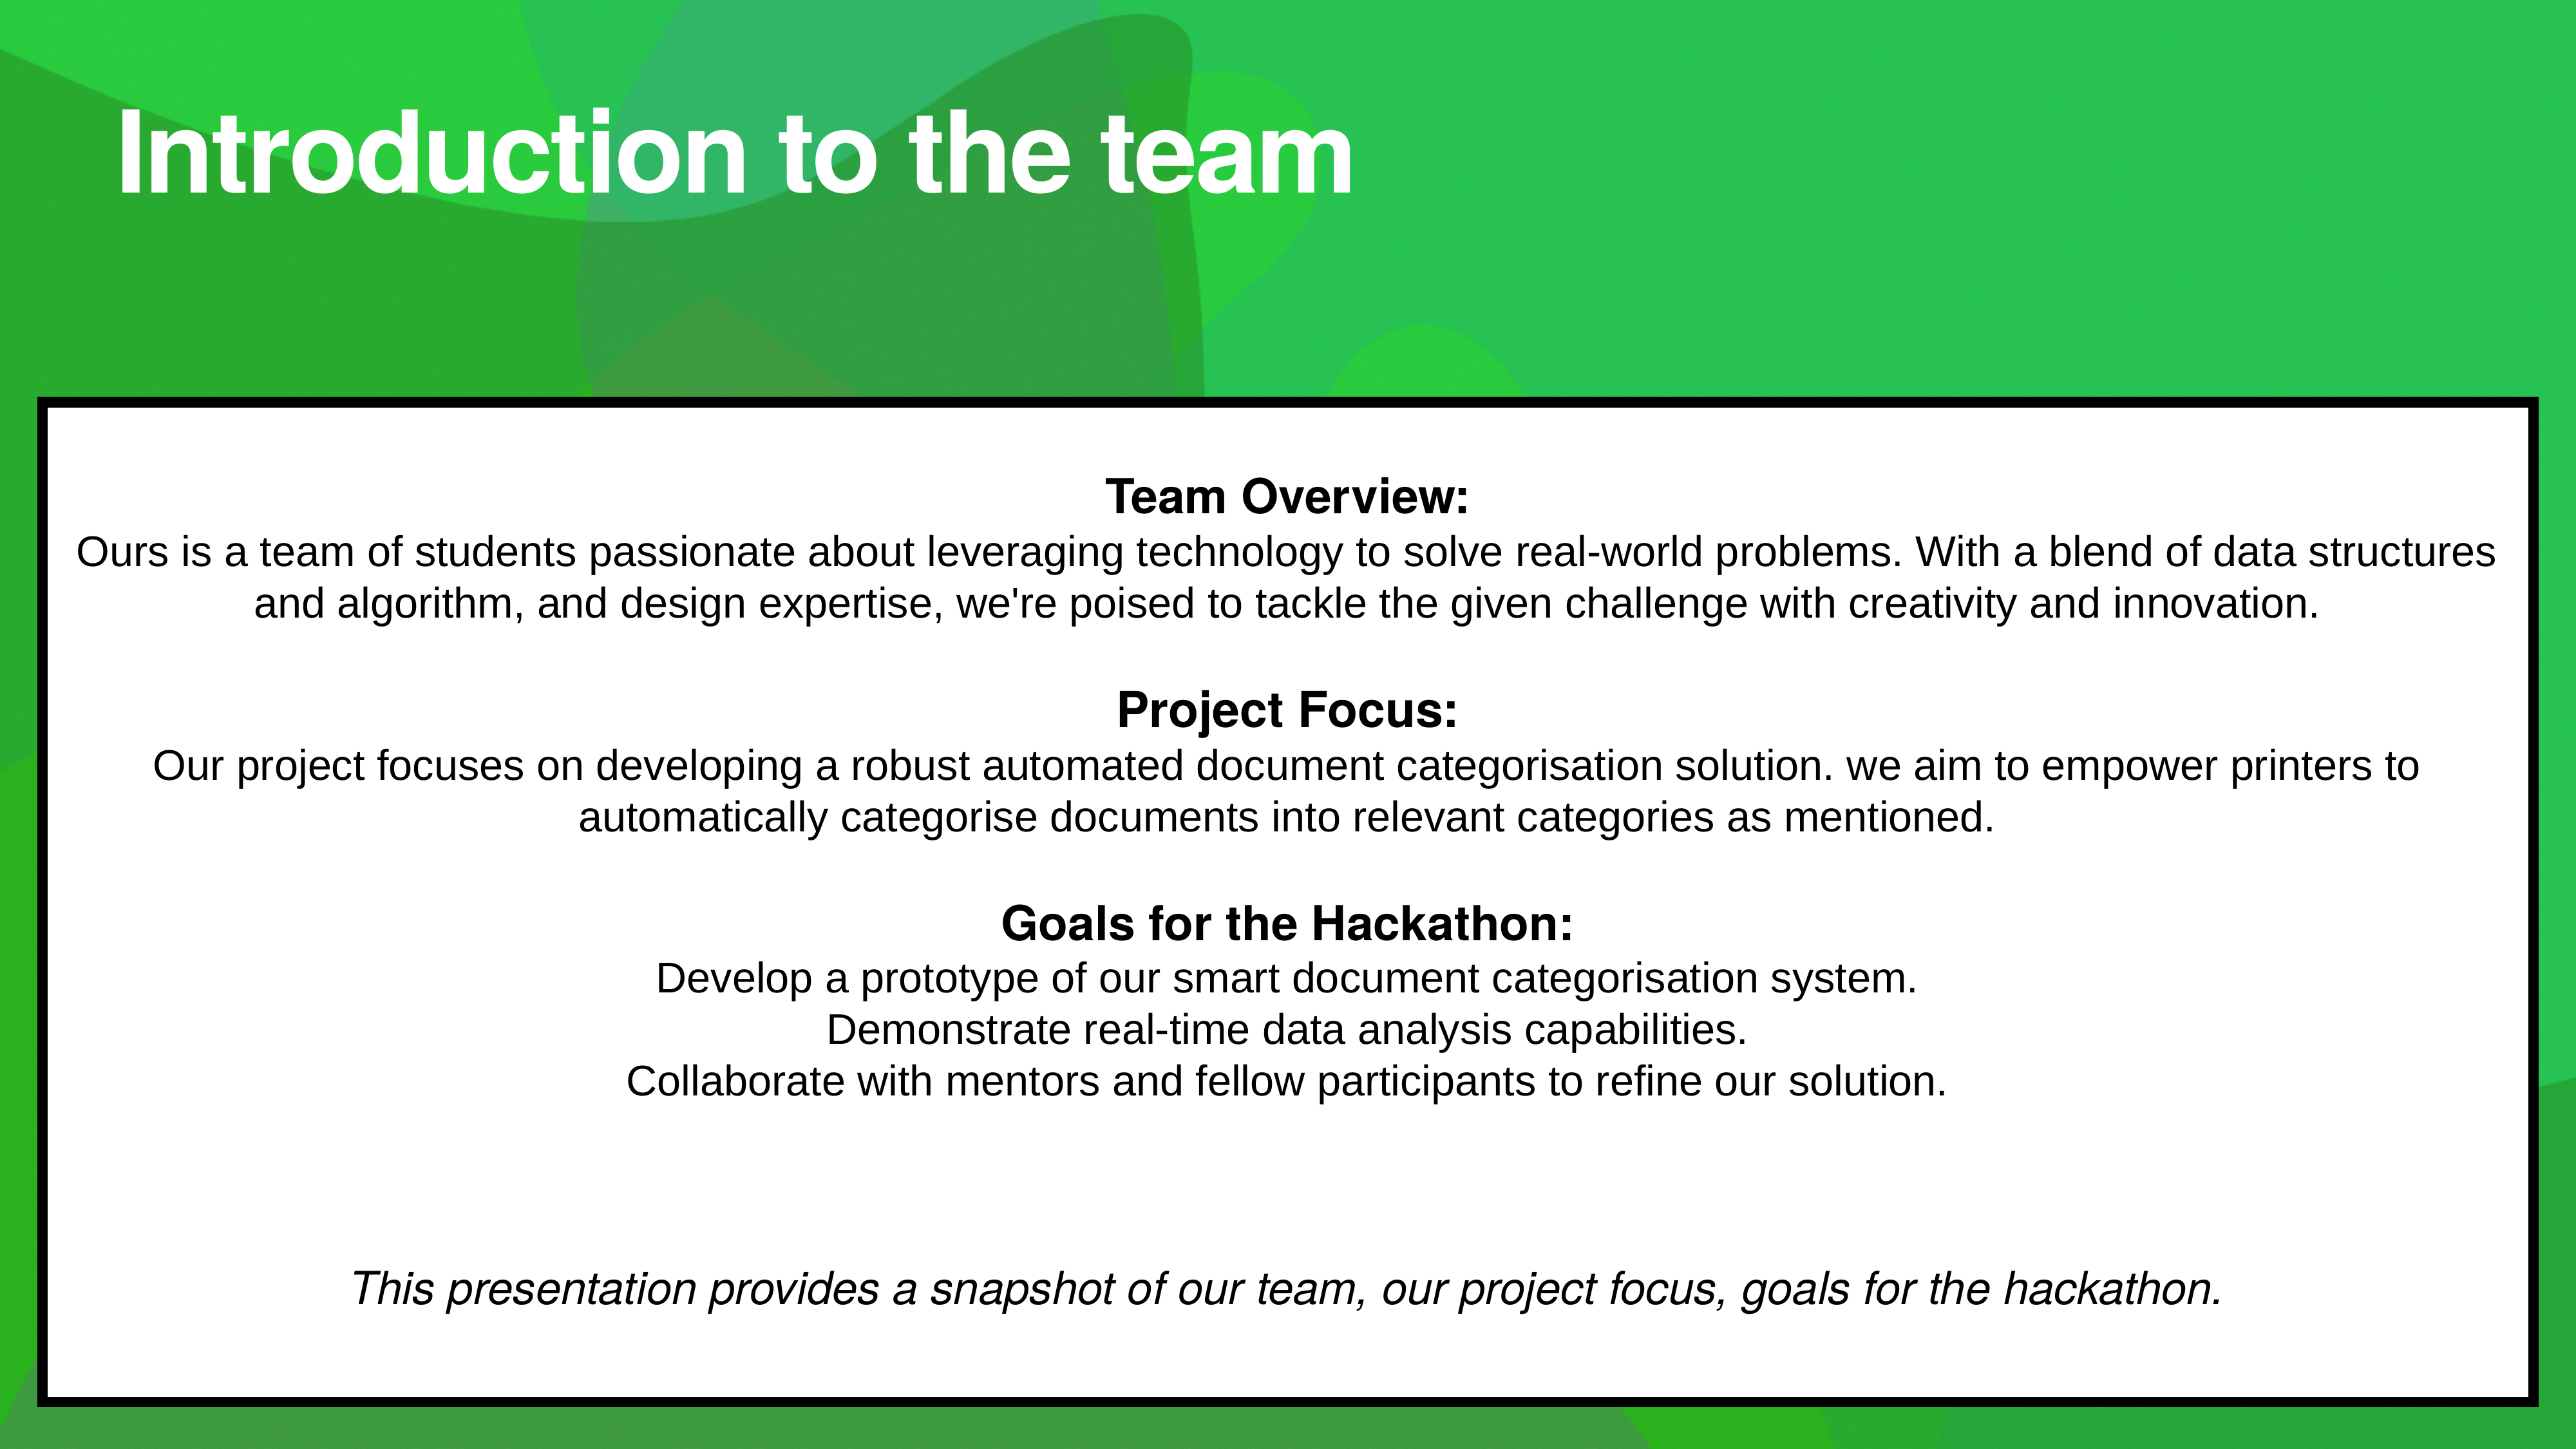

# Introduction to the team

Team Overview:
Ours is a team of students passionate about leveraging technology to solve real-world problems. With a blend of data structures and algorithm, and design expertise, we're poised to tackle the given challenge with creativity and innovation.

Project Focus:
Our project focuses on developing a robust automated document categorisation solution. we aim to empower printers to automatically categorise documents into relevant categories as mentioned.

Goals for the Hackathon:
Develop a prototype of our smart document categorisation system.
Demonstrate real-time data analysis capabilities.
Collaborate with mentors and fellow participants to refine our solution.

This presentation provides a snapshot of our team, our project focus, goals for the hackathon.